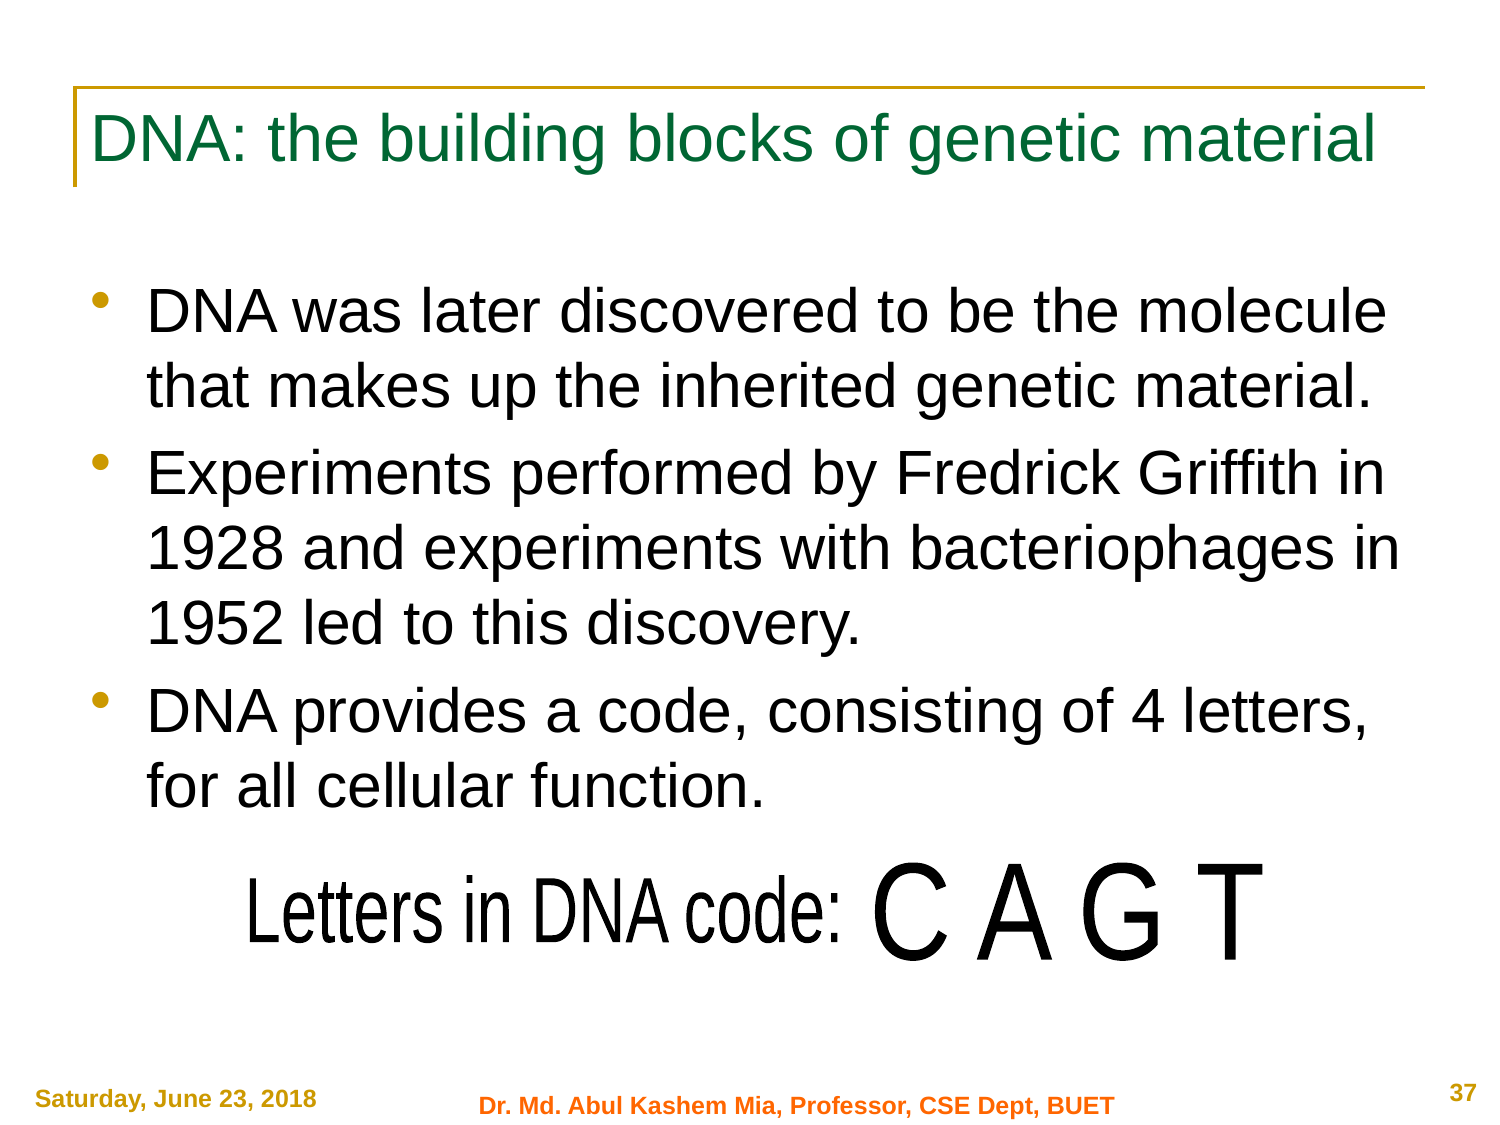

# DNA: the building blocks of genetic material
DNA was later discovered to be the molecule that makes up the inherited genetic material.
Experiments performed by Fredrick Griffith in 1928 and experiments with bacteriophages in 1952 led to this discovery.
DNA provides a code, consisting of 4 letters, for all cellular function.
C A G T
Letters in DNA code: